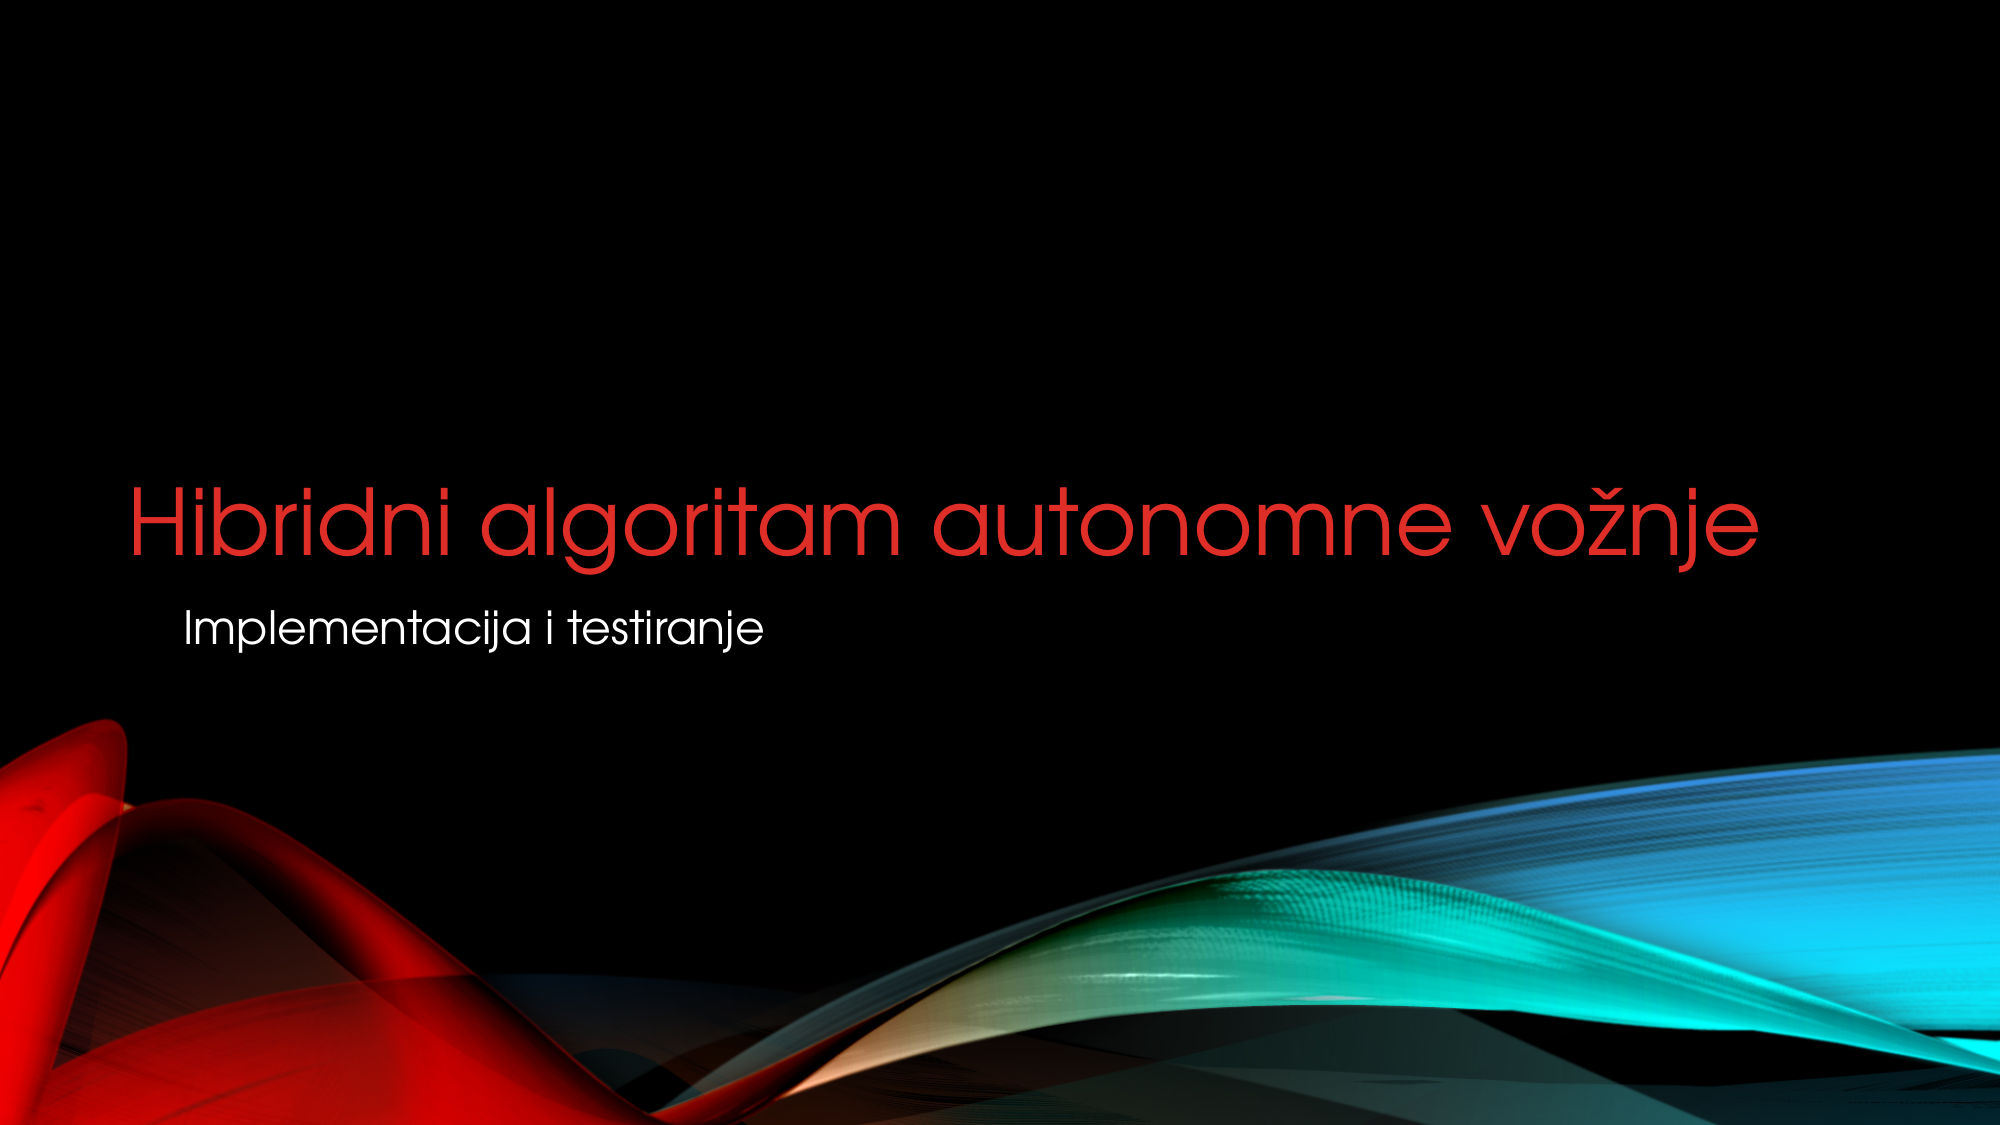

# Hibridni algoritam autonomne vožnje
Implementacija i testiranje